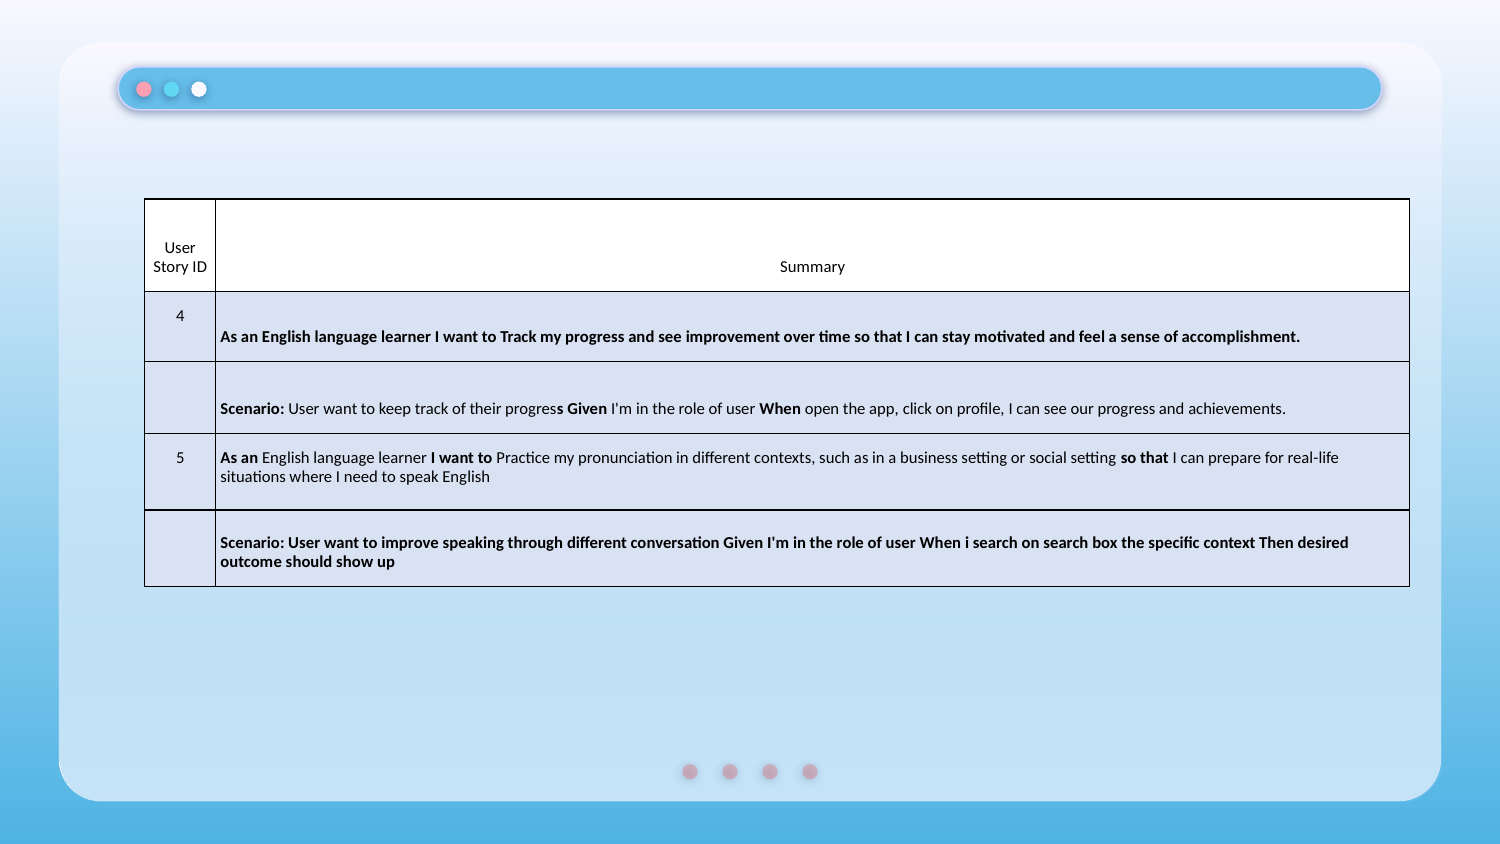

| User Story ID | Summary |
| --- | --- |
| 4 | As an English language learner I want to Track my progress and see improvement over time so that I can stay motivated and feel a sense of accomplishment. |
|  | Scenario: User want to keep track of their progress Given I'm in the role of user When open the app, click on profile, I can see our progress and achievements. |
| 5 | As an English language learner I want to Practice my pronunciation in different contexts, such as in a business setting or social setting so that I can prepare for real-life situations where I need to speak English |
|  | Scenario: User want to improve speaking through different conversation Given I'm in the role of user When i search on search box the specific context Then desired outcome should show up |